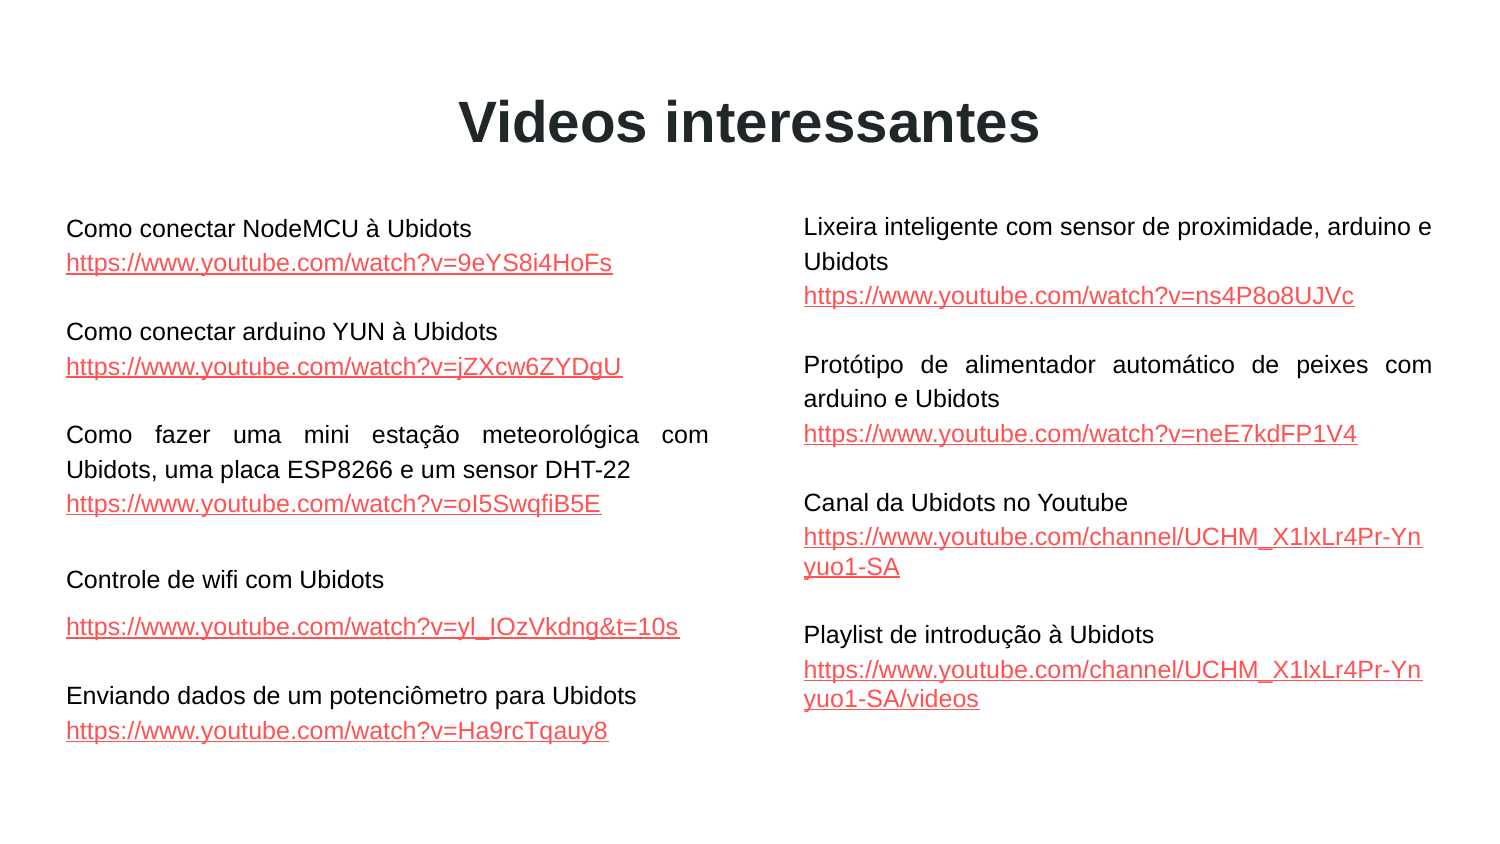

# Videos interessantes
Lixeira inteligente com sensor de proximidade, arduino e Ubidots
https://www.youtube.com/watch?v=ns4P8o8UJVc

Protótipo de alimentador automático de peixes com arduino e Ubidots
https://www.youtube.com/watch?v=neE7kdFP1V4

Canal da Ubidots no Youtube
https://www.youtube.com/channel/UCHM_X1lxLr4Pr-Ynyuo1-SA

Playlist de introdução à Ubidots
https://www.youtube.com/channel/UCHM_X1lxLr4Pr-Ynyuo1-SA/videos

Como conectar NodeMCU à Ubidots
https://www.youtube.com/watch?v=9eYS8i4HoFs

Como conectar arduino YUN à Ubidots
https://www.youtube.com/watch?v=jZXcw6ZYDgU

Como fazer uma mini estação meteorológica com Ubidots, uma placa ESP8266 e um sensor DHT-22
https://www.youtube.com/watch?v=oI5SwqfiB5E
Controle de wifi com Ubidots
https://www.youtube.com/watch?v=yl_IOzVkdng&t=10s

Enviando dados de um potenciômetro para Ubidots
https://www.youtube.com/watch?v=Ha9rcTqauy8